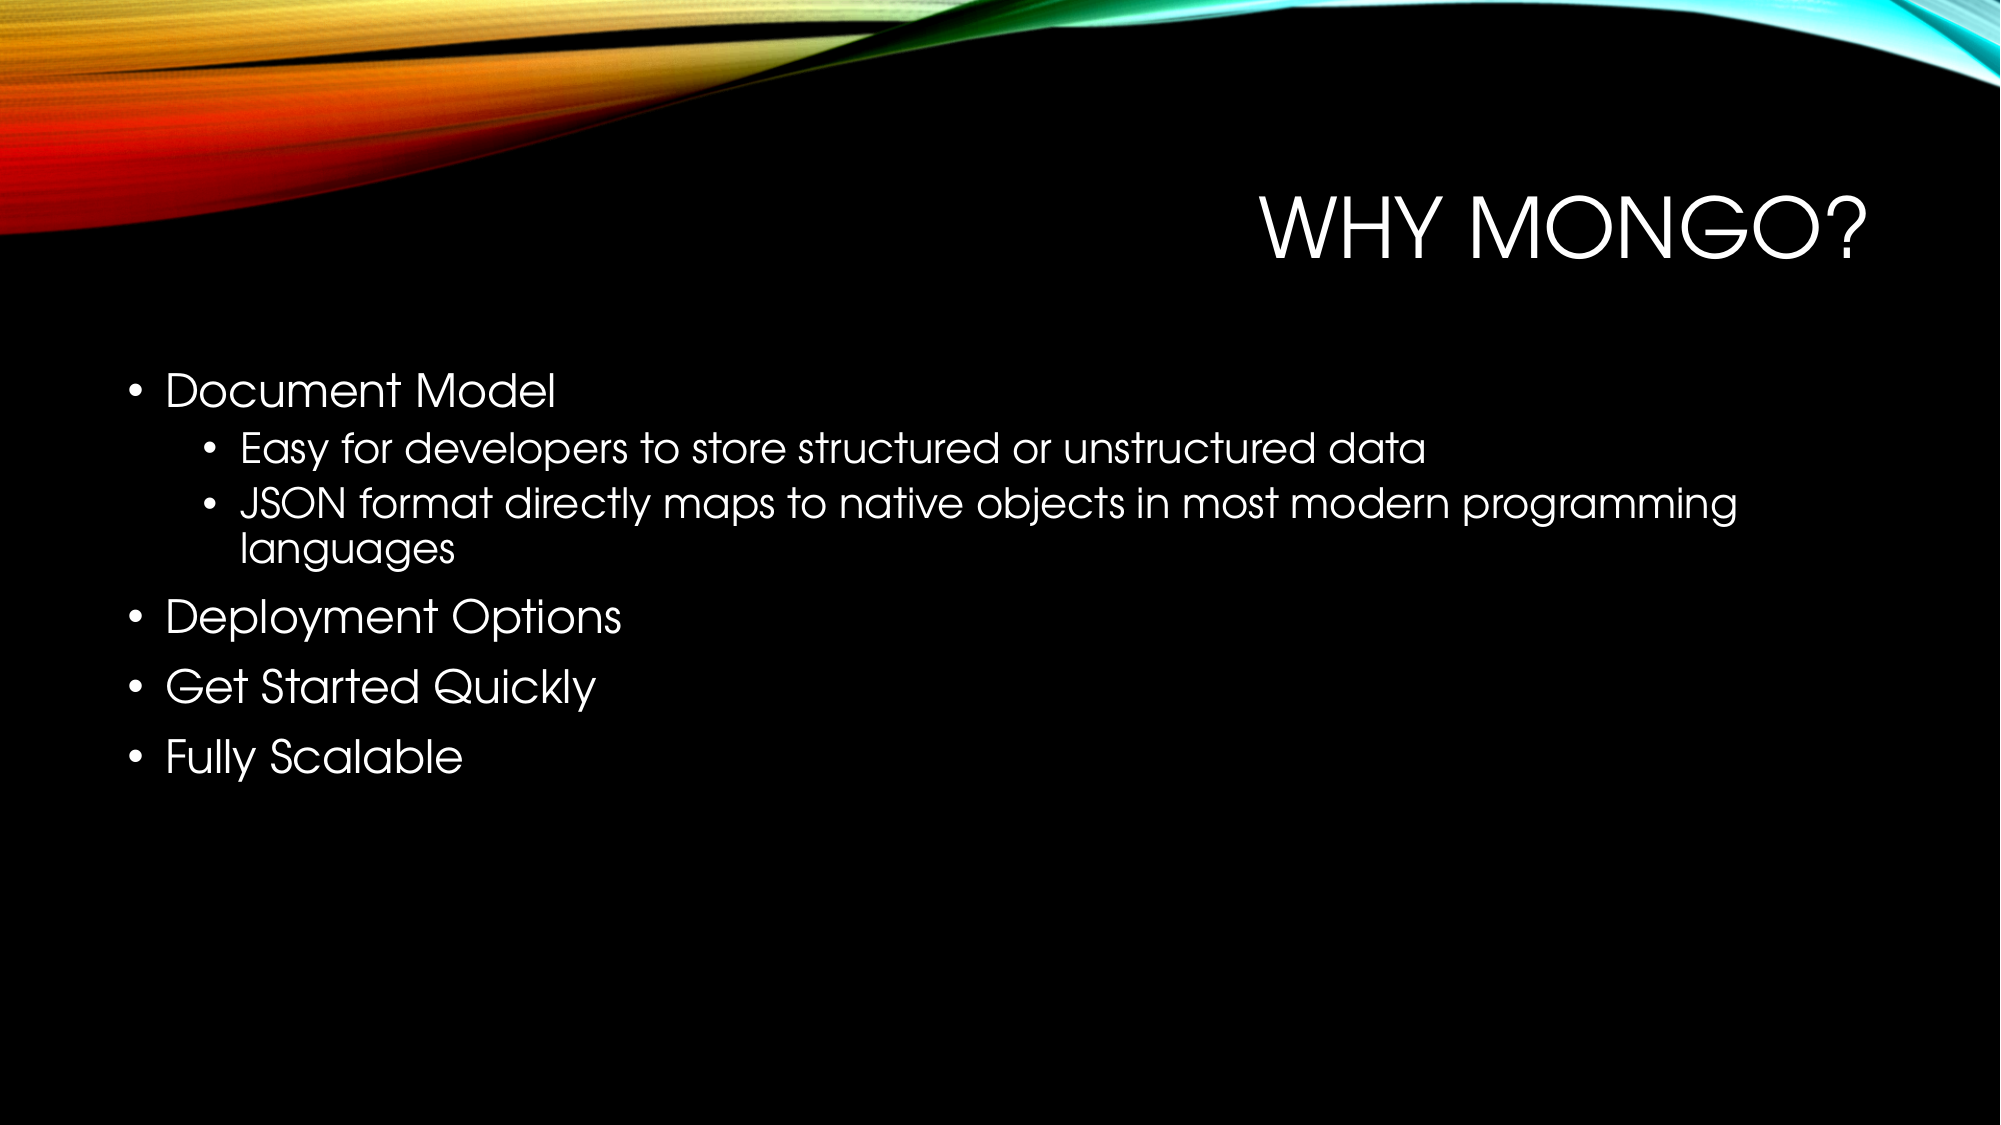

# Why mongo?
Document Model
Easy for developers to store structured or unstructured data
JSON format directly maps to native objects in most modern programming languages
Deployment Options
Get Started Quickly
Fully Scalable